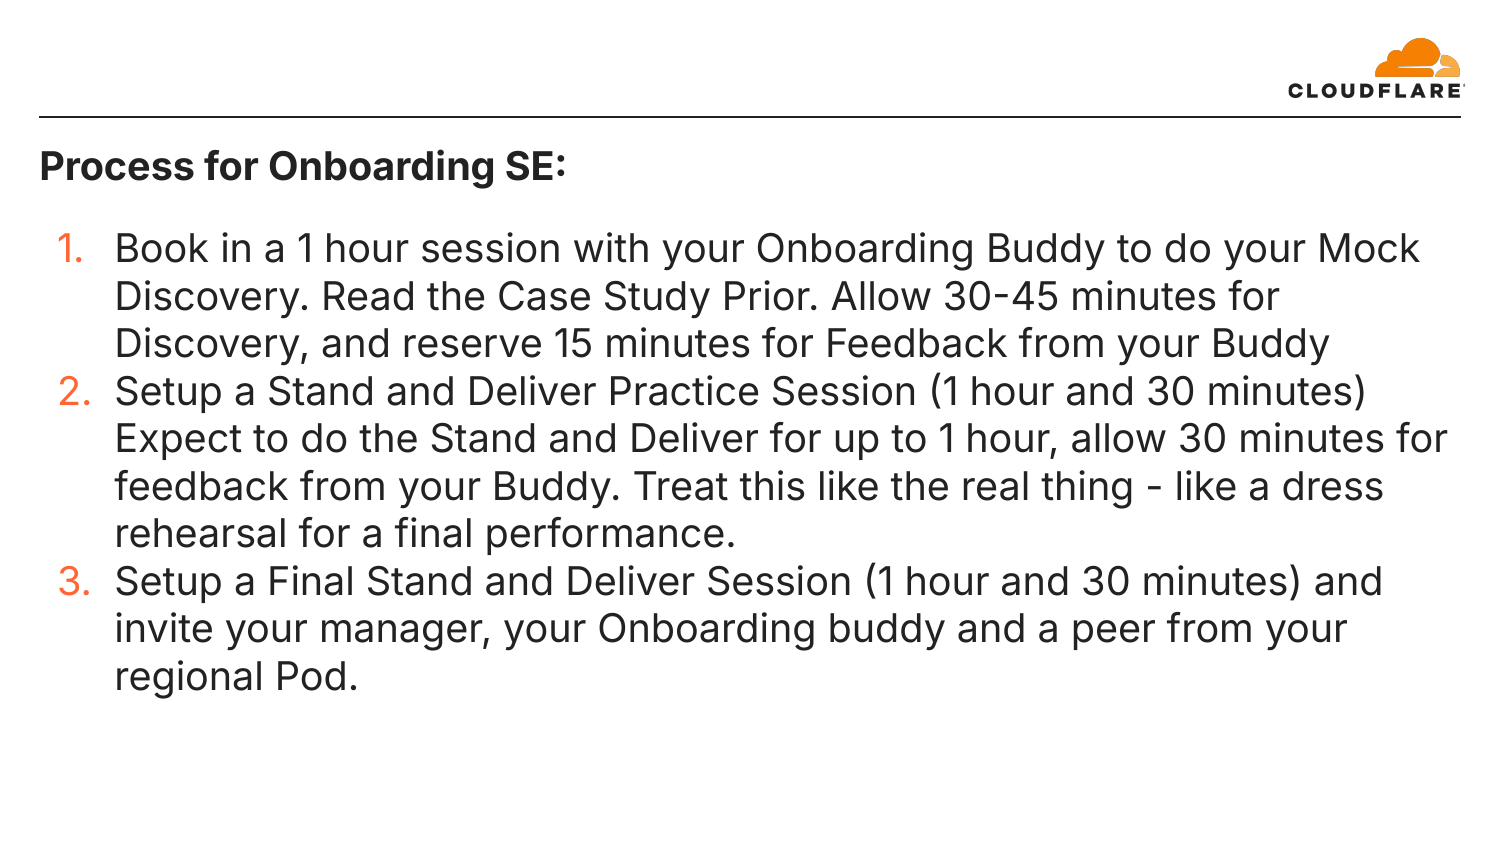

# Process for Onboarding SE:
Book in a 1 hour session with your Onboarding Buddy to do your Mock Discovery. Read the Case Study Prior. Allow 30-45 minutes for Discovery, and reserve 15 minutes for Feedback from your Buddy
Setup a Stand and Deliver Practice Session (1 hour and 30 minutes) Expect to do the Stand and Deliver for up to 1 hour, allow 30 minutes for feedback from your Buddy. Treat this like the real thing - like a dress rehearsal for a final performance.
Setup a Final Stand and Deliver Session (1 hour and 30 minutes) and invite your manager, your Onboarding buddy and a peer from your regional Pod.